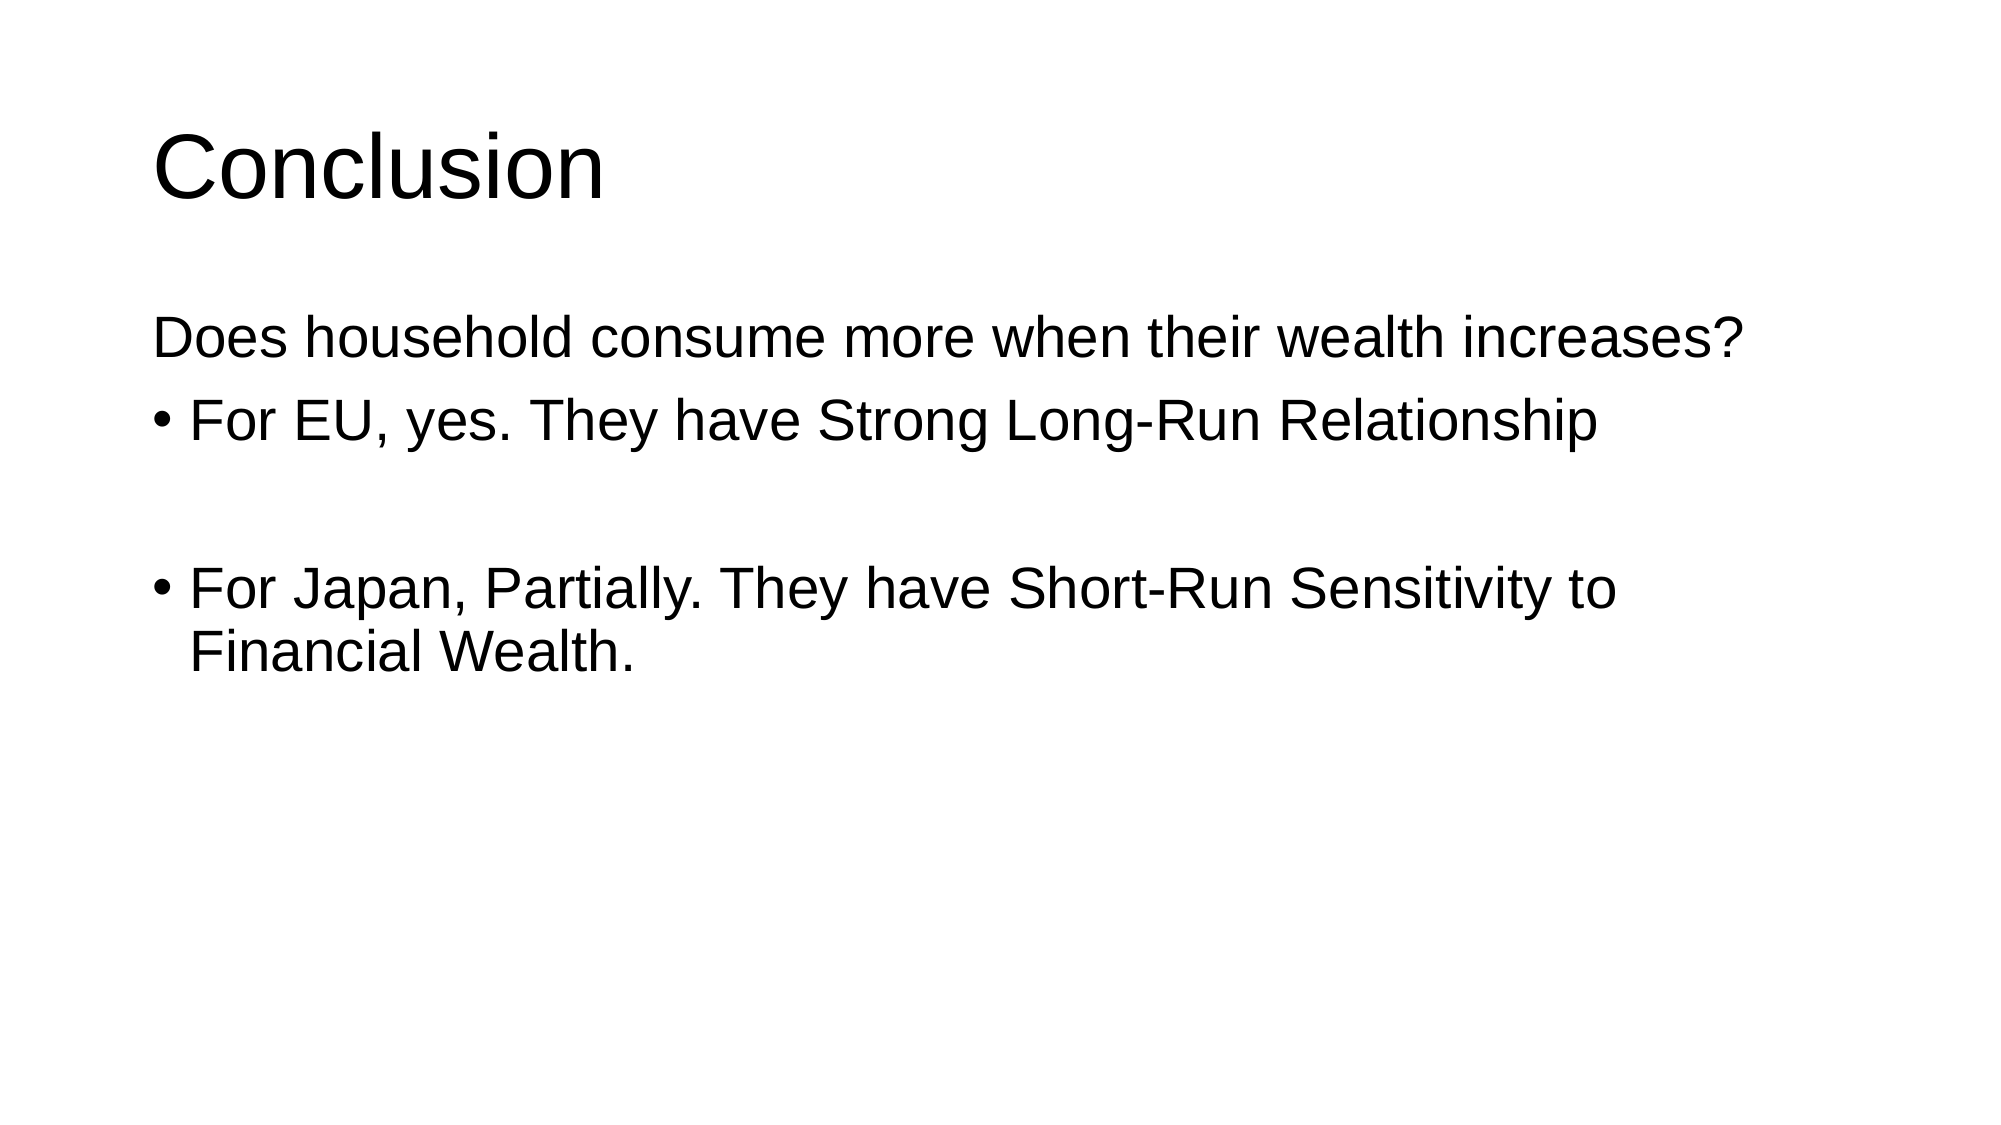

# Conclusion
Does household consume more when their wealth increases?
For EU, yes. They have Strong Long-Run Relationship

For Japan, Partially. They have Short-Run Sensitivity to Financial Wealth.